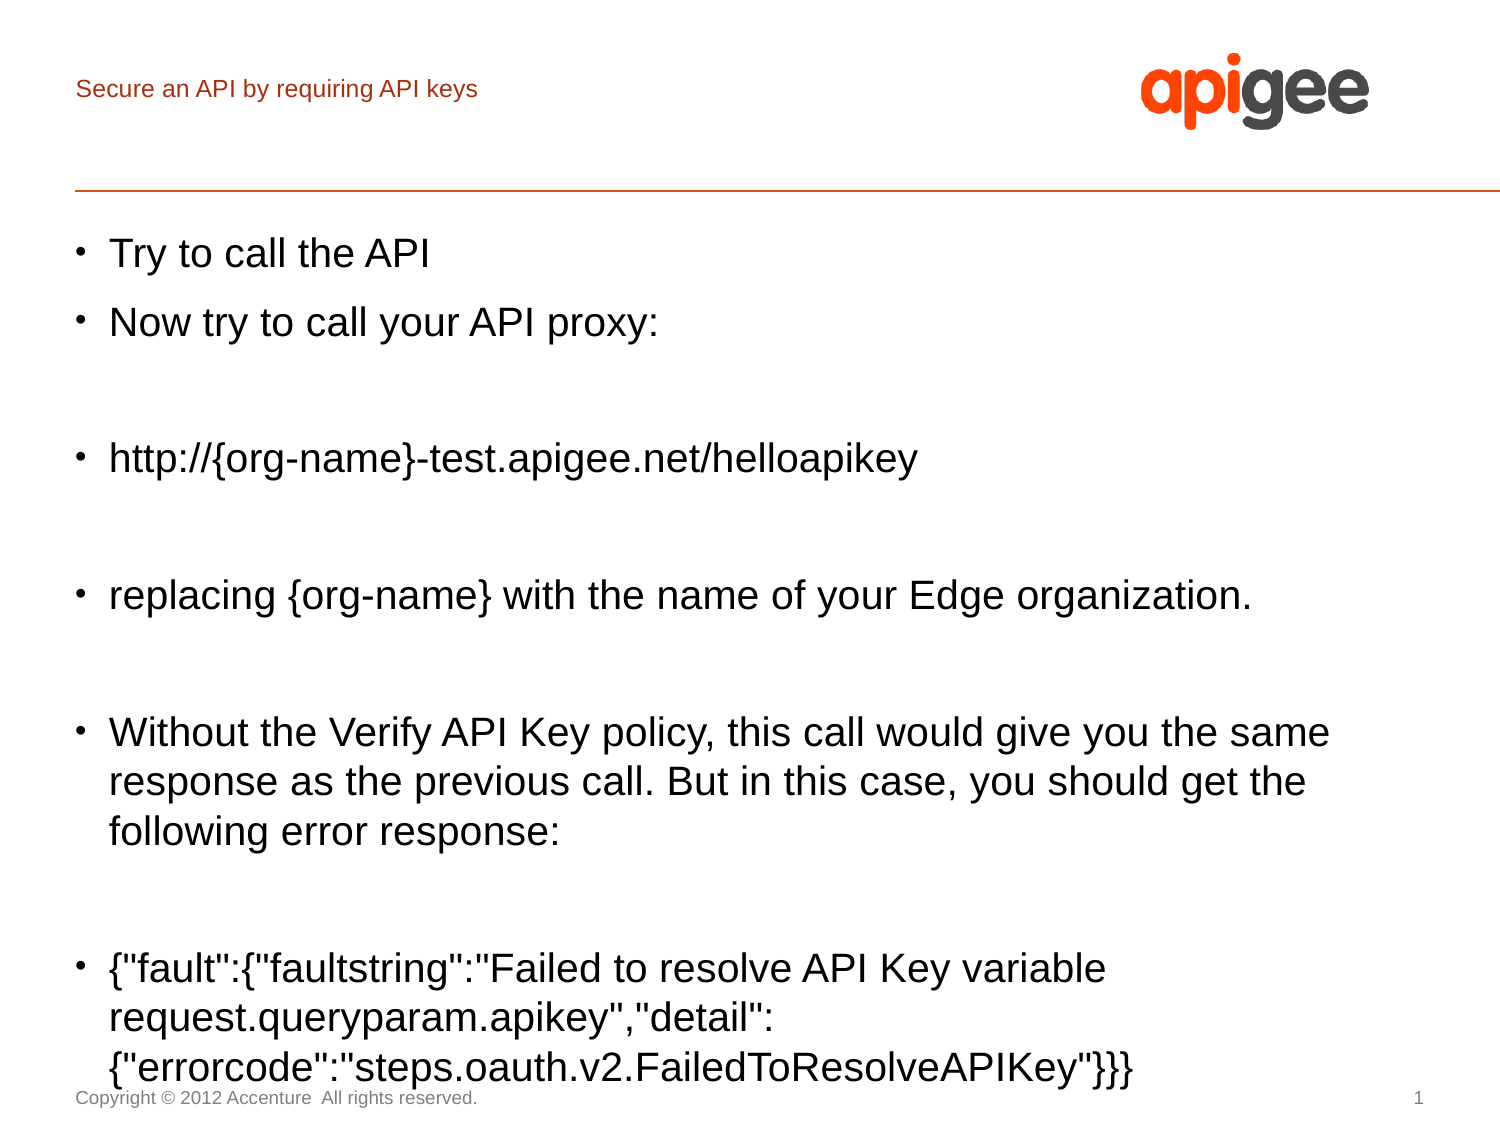

# Secure an API by requiring API keys
Try to call the API
Now try to call your API proxy:

http://{org-name}-test.apigee.net/helloapikey

replacing {org-name} with the name of your Edge organization.

Without the Verify API Key policy, this call would give you the same response as the previous call. But in this case, you should get the following error response:

{"fault":{"faultstring":"Failed to resolve API Key variable request.queryparam.apikey","detail":{"errorcode":"steps.oauth.v2.FailedToResolveAPIKey"}}}